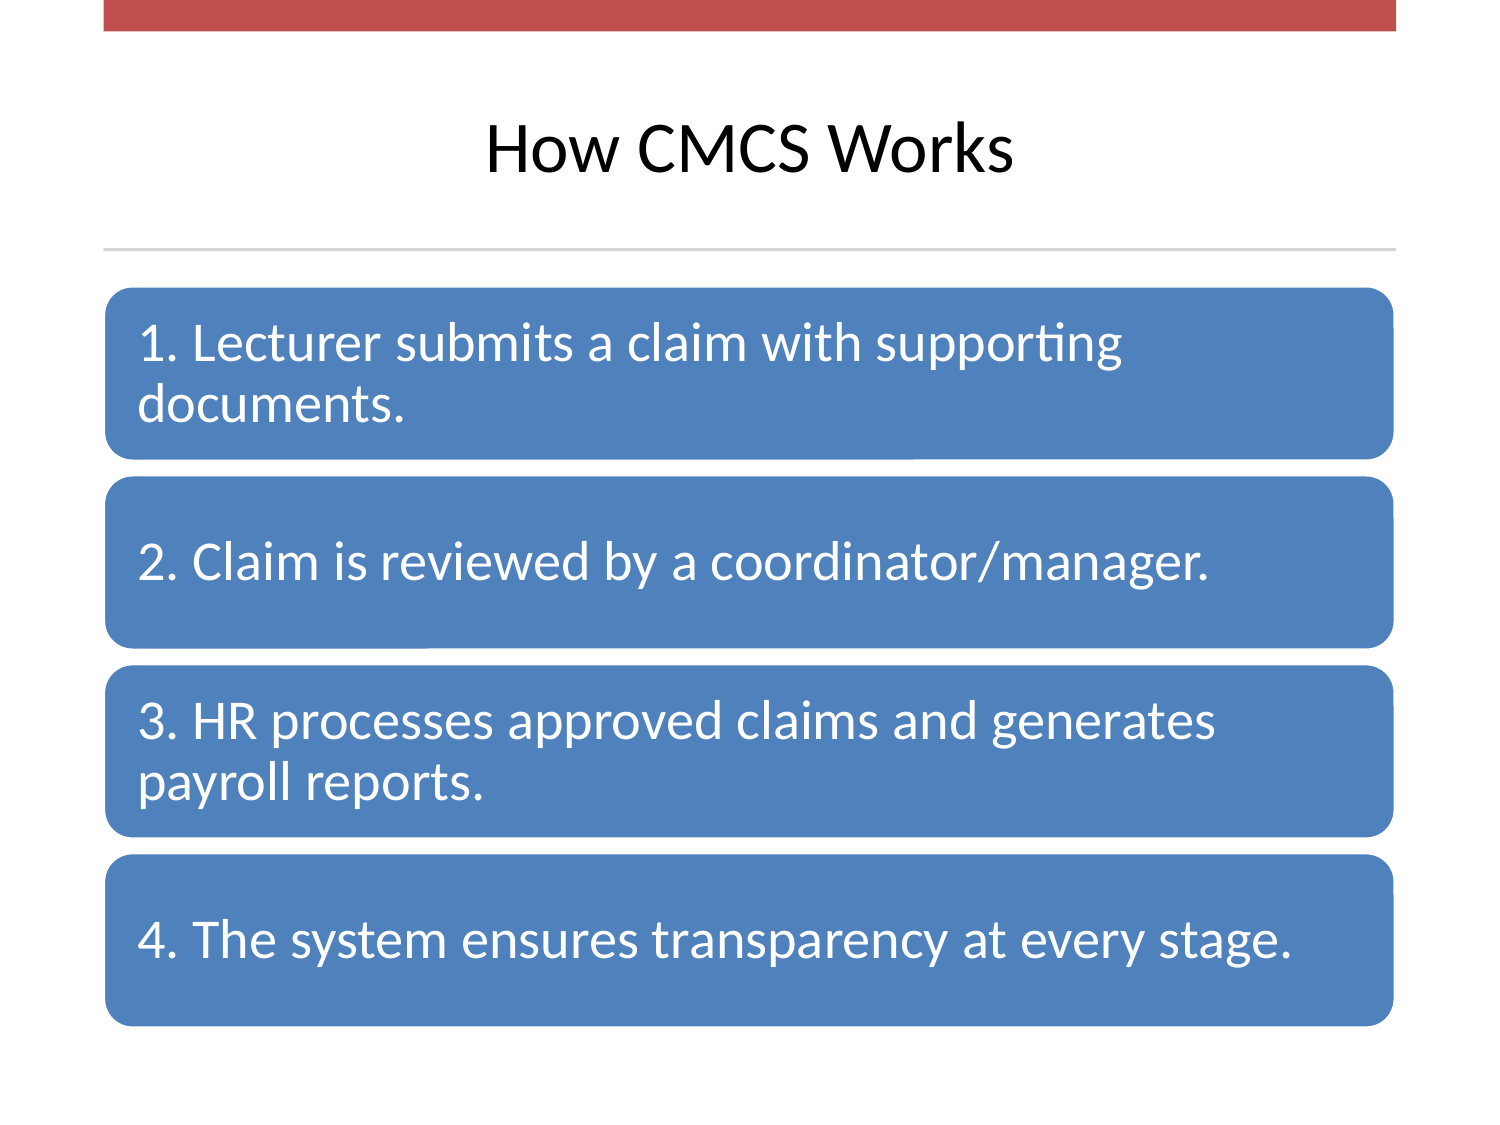

# How CMCS Works

1. Lecturer submits a claim with supporting documents.
2. Claim is reviewed by a coordinator/manager.
3. HR processes approved claims and generates payroll reports.
4. The system ensures transparency at every stage.